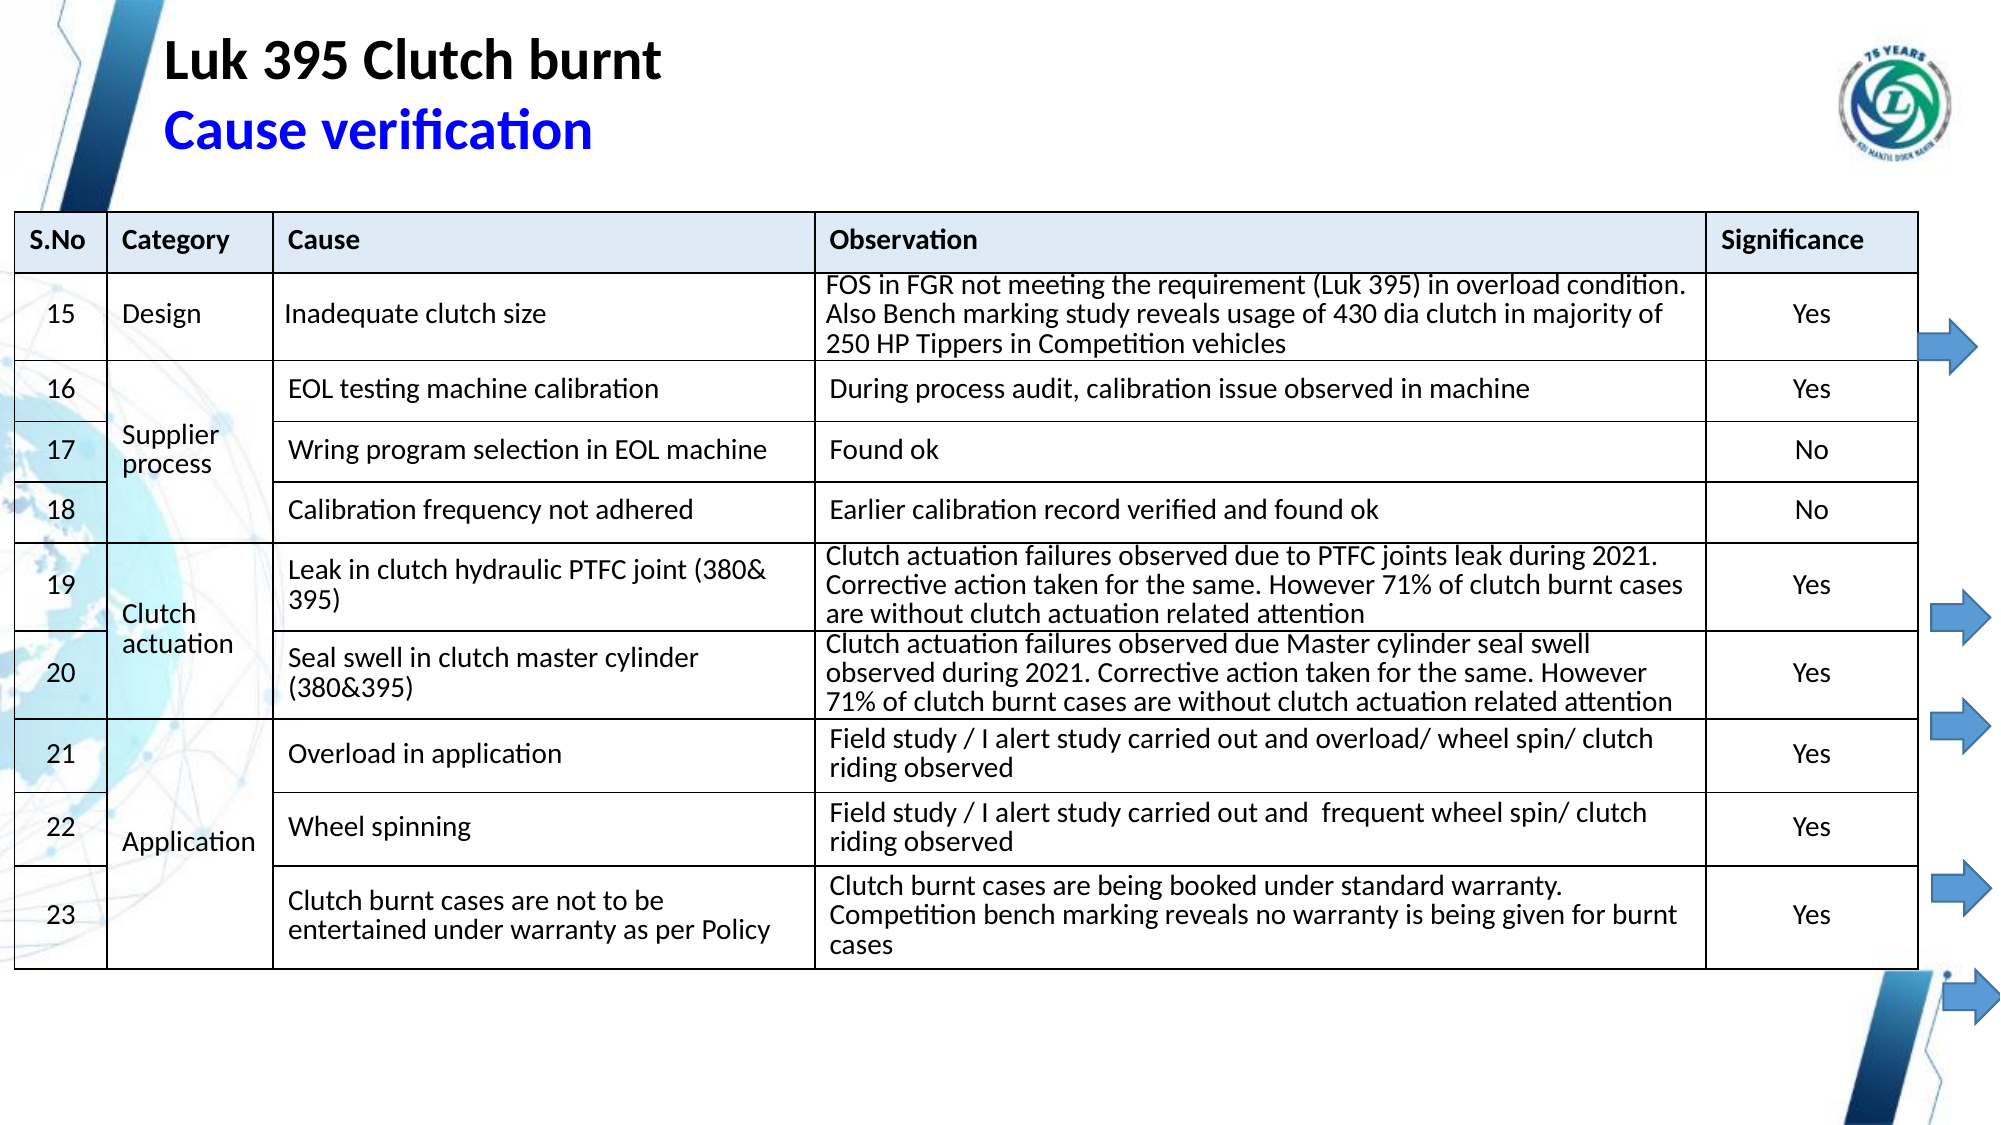

Luk 395 Clutch burnt
Cause verification
| S.No | Category | Cause | Observation | Significance |
| --- | --- | --- | --- | --- |
| 15 | Design | Inadequate clutch size | FOS in FGR not meeting the requirement (Luk 395) in overload condition. Also Bench marking study reveals usage of 430 dia clutch in majority of 250 HP Tippers in Competition vehicles | Yes |
| 16 | Supplier process | EOL testing machine calibration | During process audit, calibration issue observed in machine | Yes |
| 17 |  | Wring program selection in EOL machine | Found ok | No |
| 18 |  | Calibration frequency not adhered | Earlier calibration record verified and found ok | No |
| 19 | Clutch actuation | Leak in clutch hydraulic PTFC joint (380& 395) | Clutch actuation failures observed due to PTFC joints leak during 2021. Corrective action taken for the same. However 71% of clutch burnt cases are without clutch actuation related attention | Yes |
| 20 |  | Seal swell in clutch master cylinder (380&395) | Clutch actuation failures observed due Master cylinder seal swell observed during 2021. Corrective action taken for the same. However 71% of clutch burnt cases are without clutch actuation related attention | Yes |
| 21 | Application | Overload in application | Field study / I alert study carried out and overload/ wheel spin/ clutch riding observed | Yes |
| 22 |  | Wheel spinning | Field study / I alert study carried out and frequent wheel spin/ clutch riding observed | Yes |
| 23 |  | Clutch burnt cases are not to be entertained under warranty as per Policy | Clutch burnt cases are being booked under standard warranty. Competition bench marking reveals no warranty is being given for burnt cases | Yes |